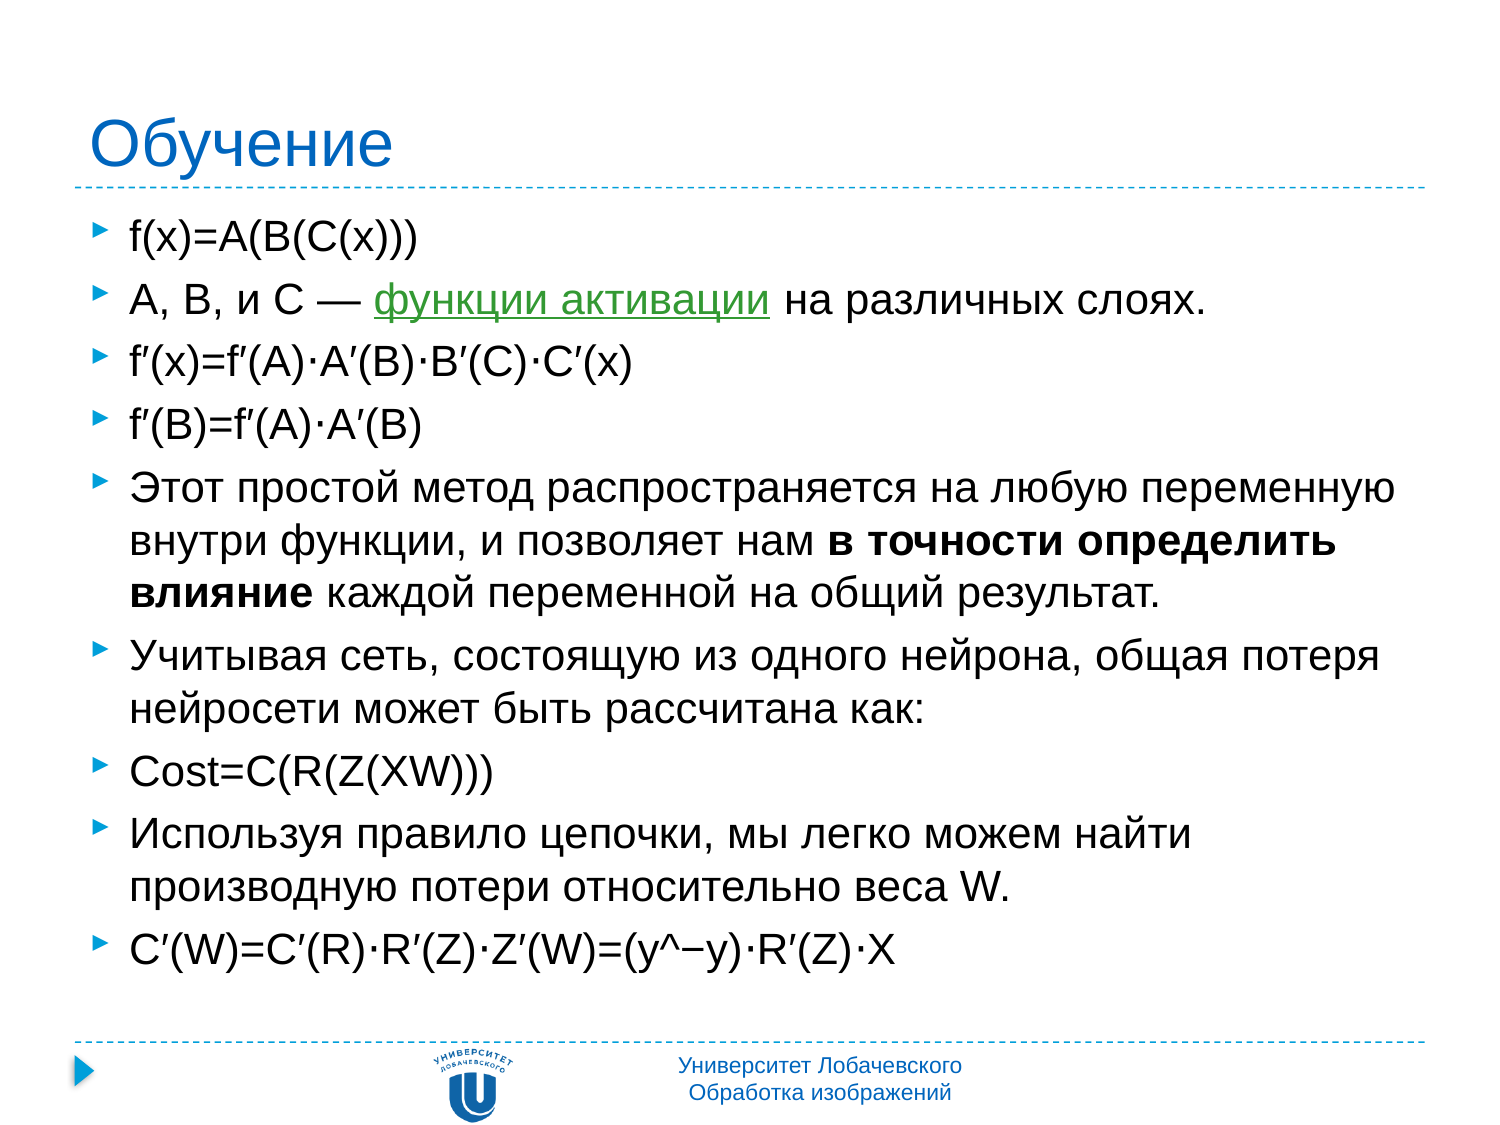

# Обучение
f(x)=A(B(C(x)))
A, B, и C — функции активации на различных слоях.
f′(x)=f′(A)⋅A′(B)⋅B′(C)⋅C′(x)
f′(B)=f′(A)⋅A′(B)
Этот простой метод распространяется на любую переменную внутри функции, и позволяет нам в точности определить влияние каждой переменной на общий результат.
Учитывая сеть, состоящую из одного нейрона, общая потеря нейросети может быть рассчитана как:
Cost=C(R(Z(XW)))
Используя правило цепочки, мы легко можем найти производную потери относительно веса W.
C′(W)=C′(R)⋅R′(Z)⋅Z′(W)=(y^−y)⋅R′(Z)⋅X
96
Университет Лобачевского
Обработка изображений